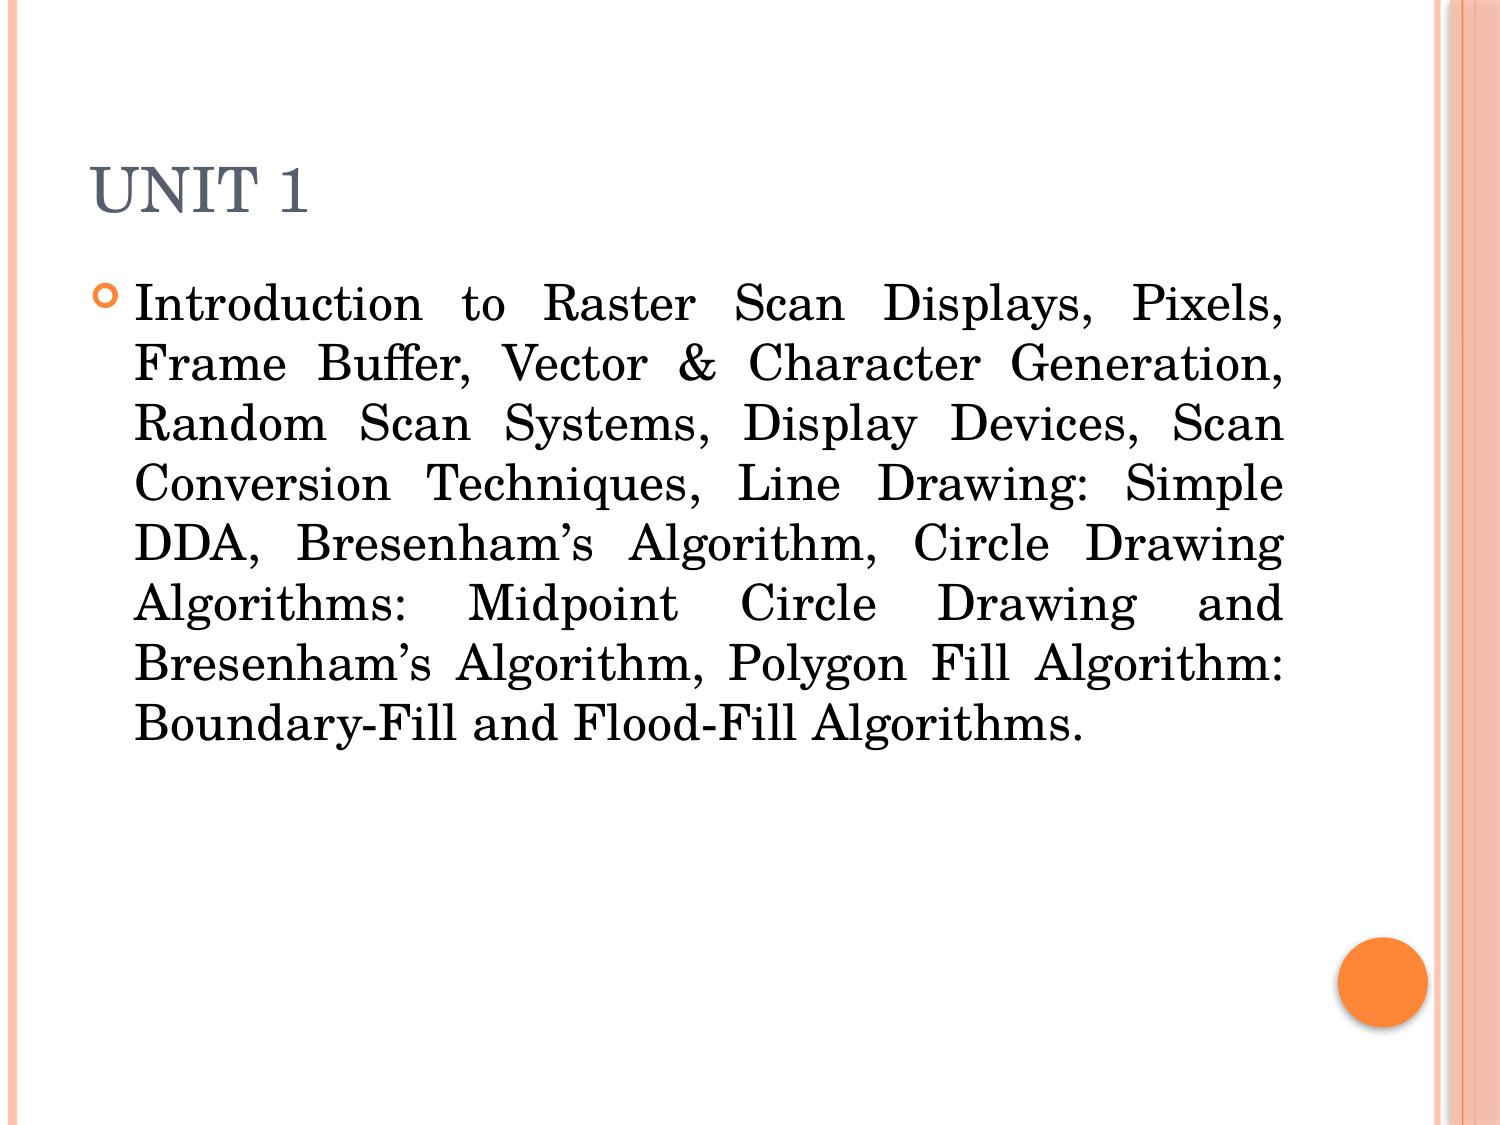

# UNIT 1
Introduction to Raster Scan Displays, Pixels, Frame Buffer, Vector & Character Generation, Random Scan Systems, Display Devices, Scan Conversion Techniques, Line Drawing: Simple DDA, Bresenham’s Algorithm, Circle Drawing Algorithms: Midpoint Circle Drawing and Bresenham’s Algorithm, Polygon Fill Algorithm: Boundary-Fill and Flood-Fill Algorithms.